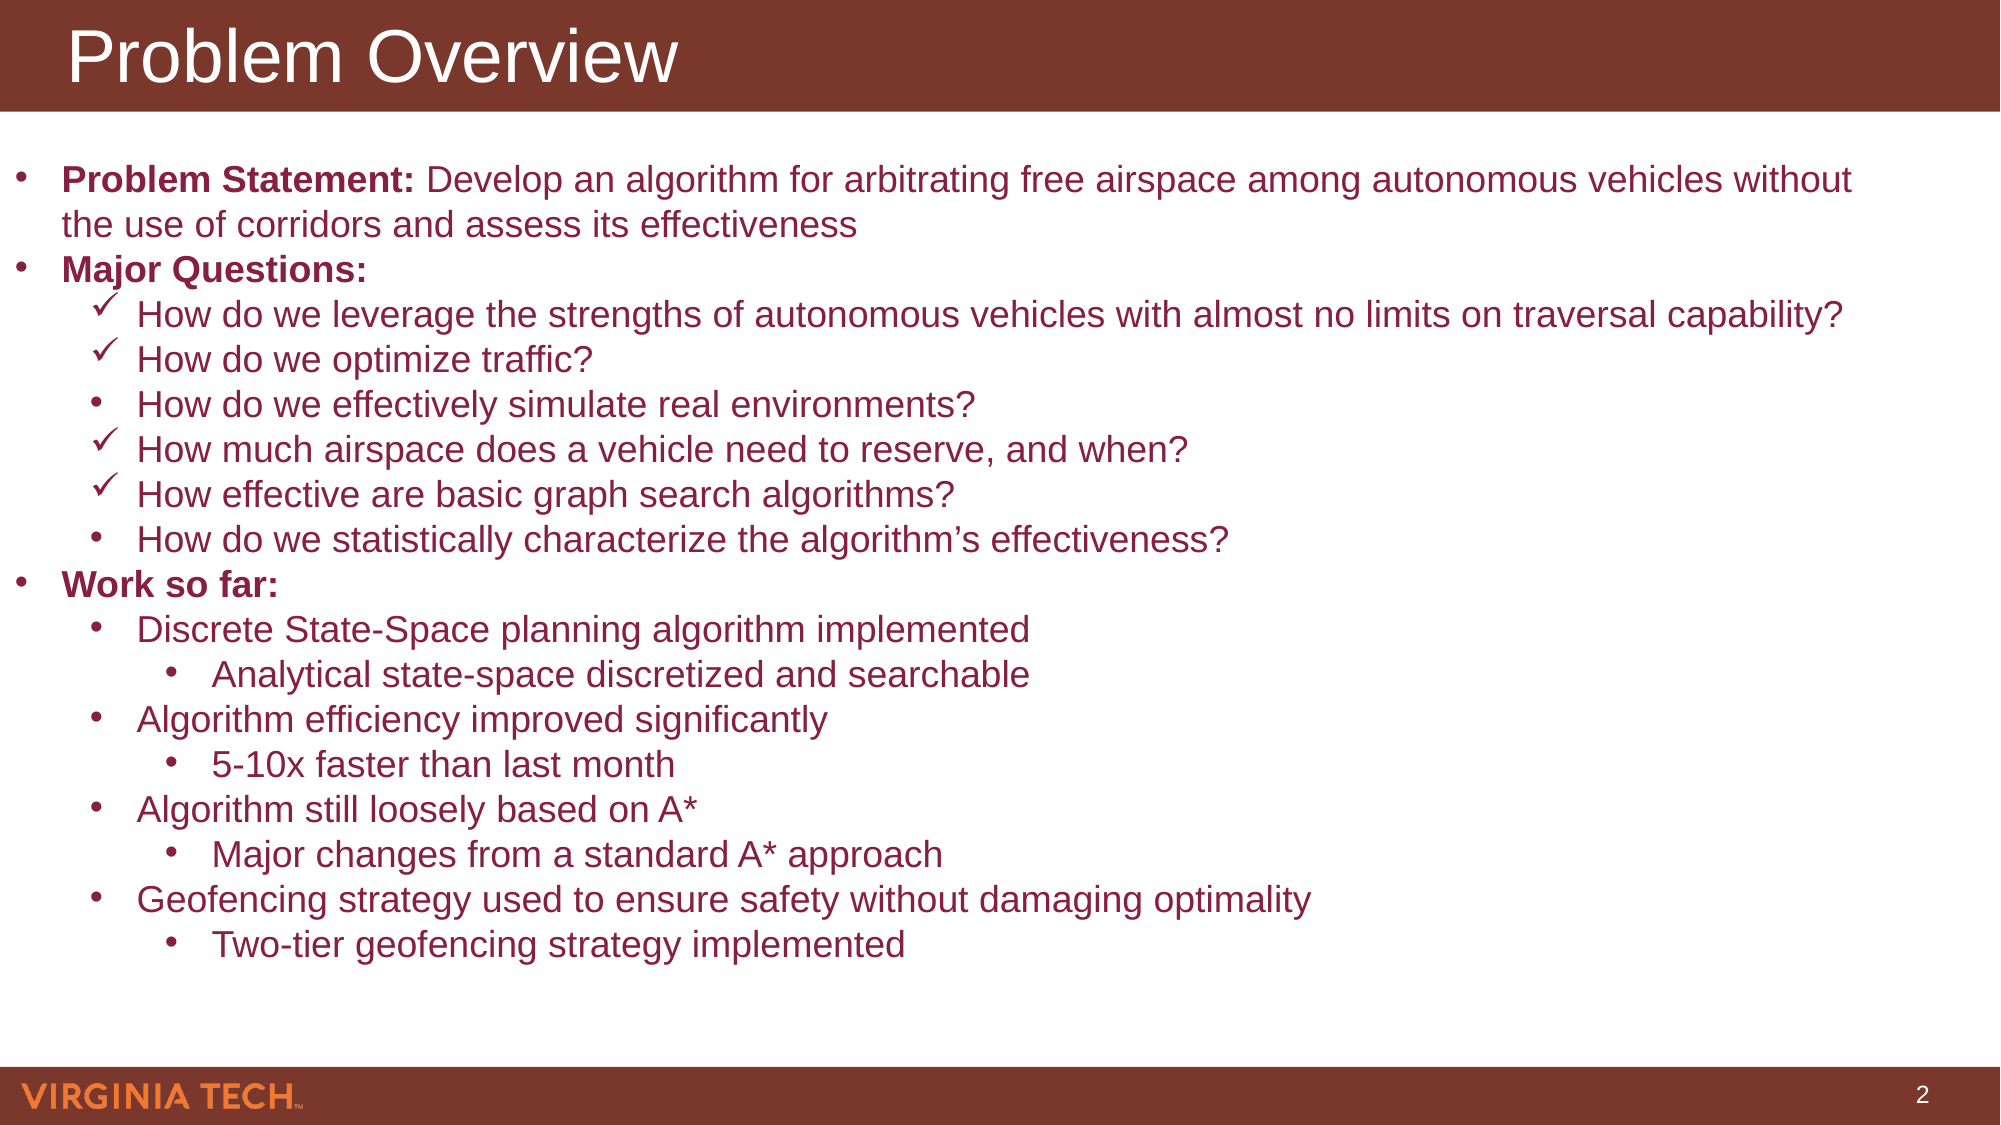

# Problem Overview
Problem Statement: Develop an algorithm for arbitrating free airspace among autonomous vehicles without the use of corridors and assess its effectiveness
Major Questions:
How do we leverage the strengths of autonomous vehicles with almost no limits on traversal capability?
How do we optimize traffic?
How do we effectively simulate real environments?
How much airspace does a vehicle need to reserve, and when?
How effective are basic graph search algorithms?
How do we statistically characterize the algorithm’s effectiveness?
Work so far:
Discrete State-Space planning algorithm implemented
Analytical state-space discretized and searchable
Algorithm efficiency improved significantly
5-10x faster than last month
Algorithm still loosely based on A*
Major changes from a standard A* approach
Geofencing strategy used to ensure safety without damaging optimality
Two-tier geofencing strategy implemented